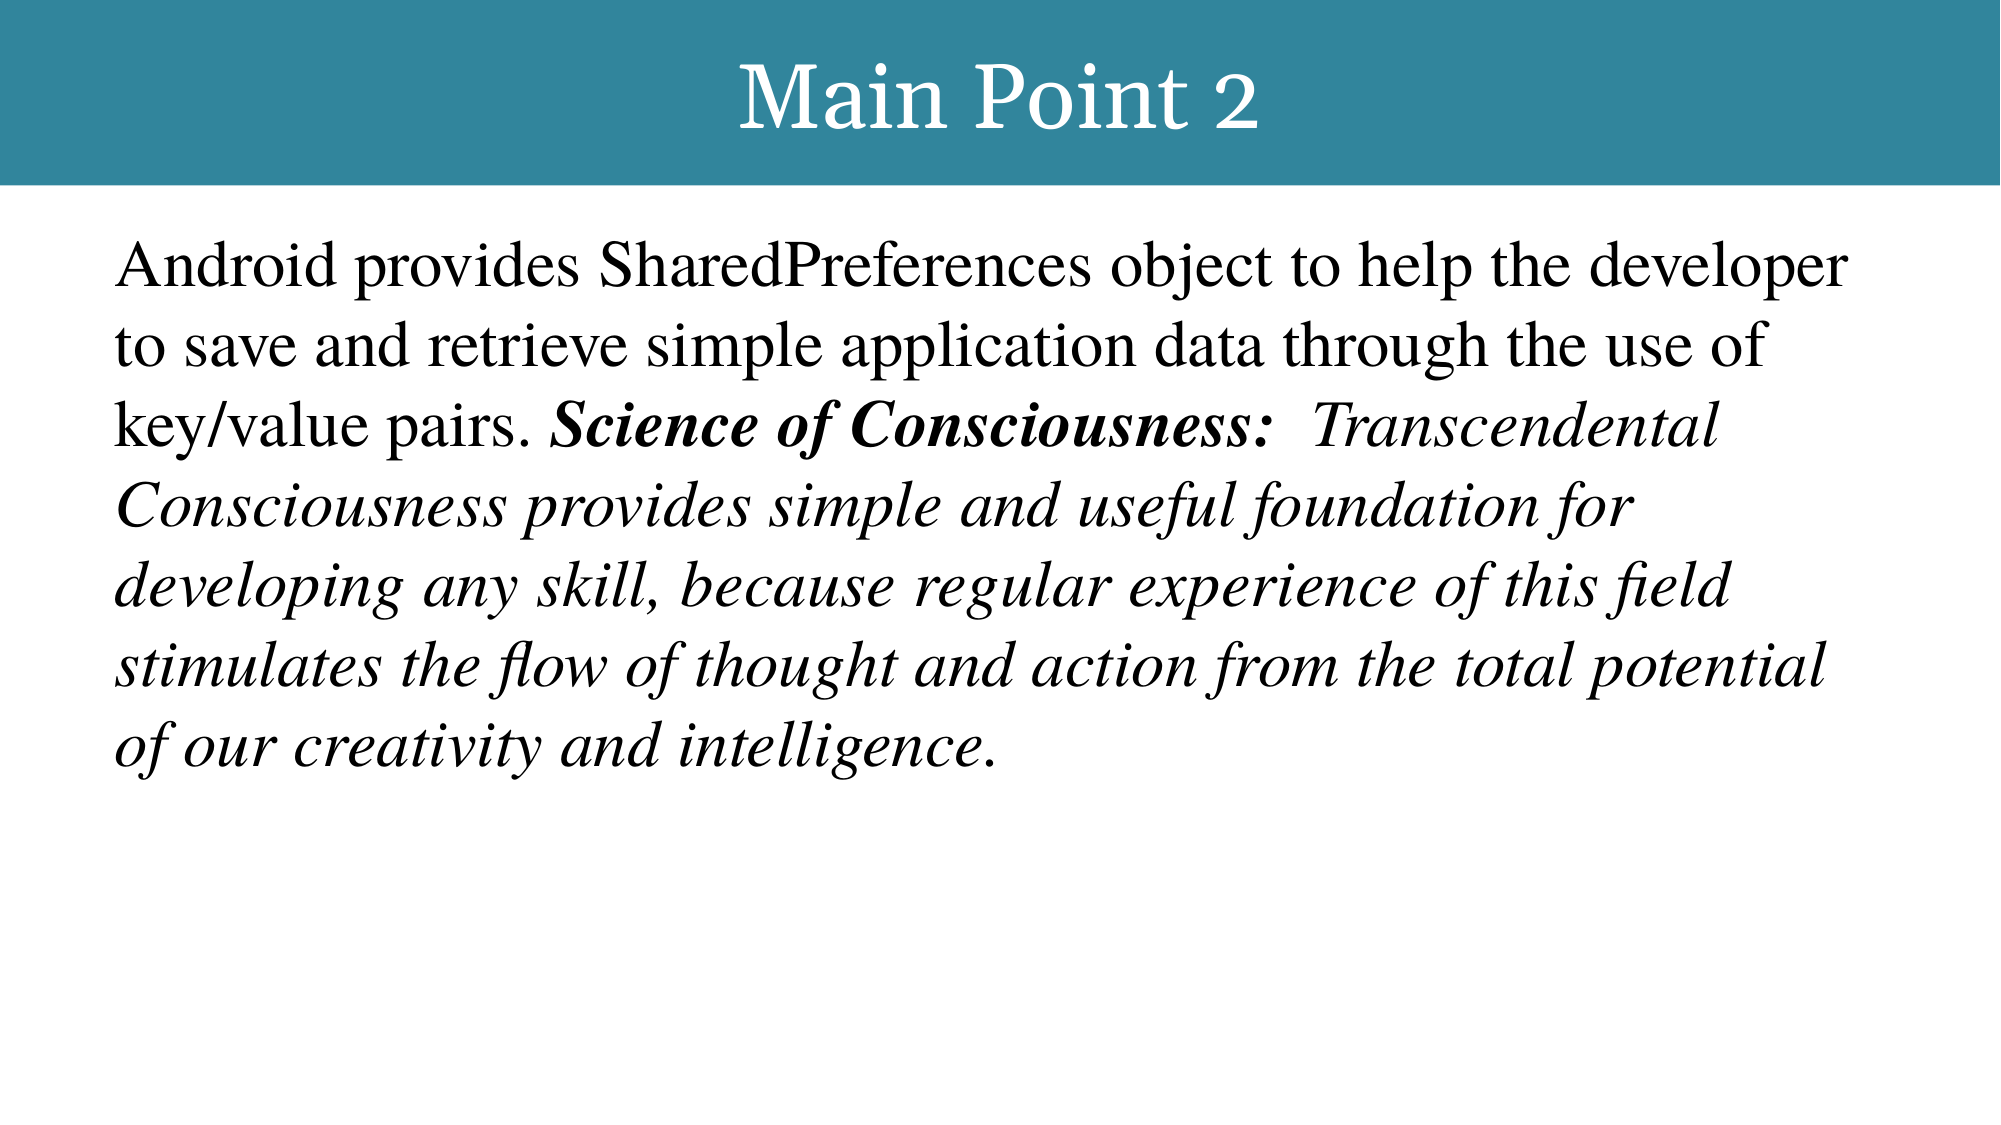

# Main Point 2
Android provides SharedPreferences object to help the developer to save and retrieve simple application data through the use of key/value pairs. Science of Consciousness:  Transcendental Consciousness provides simple and useful foundation for developing any skill, because regular experience of this field stimulates the flow of thought and action from the total potential of our creativity and intelligence.